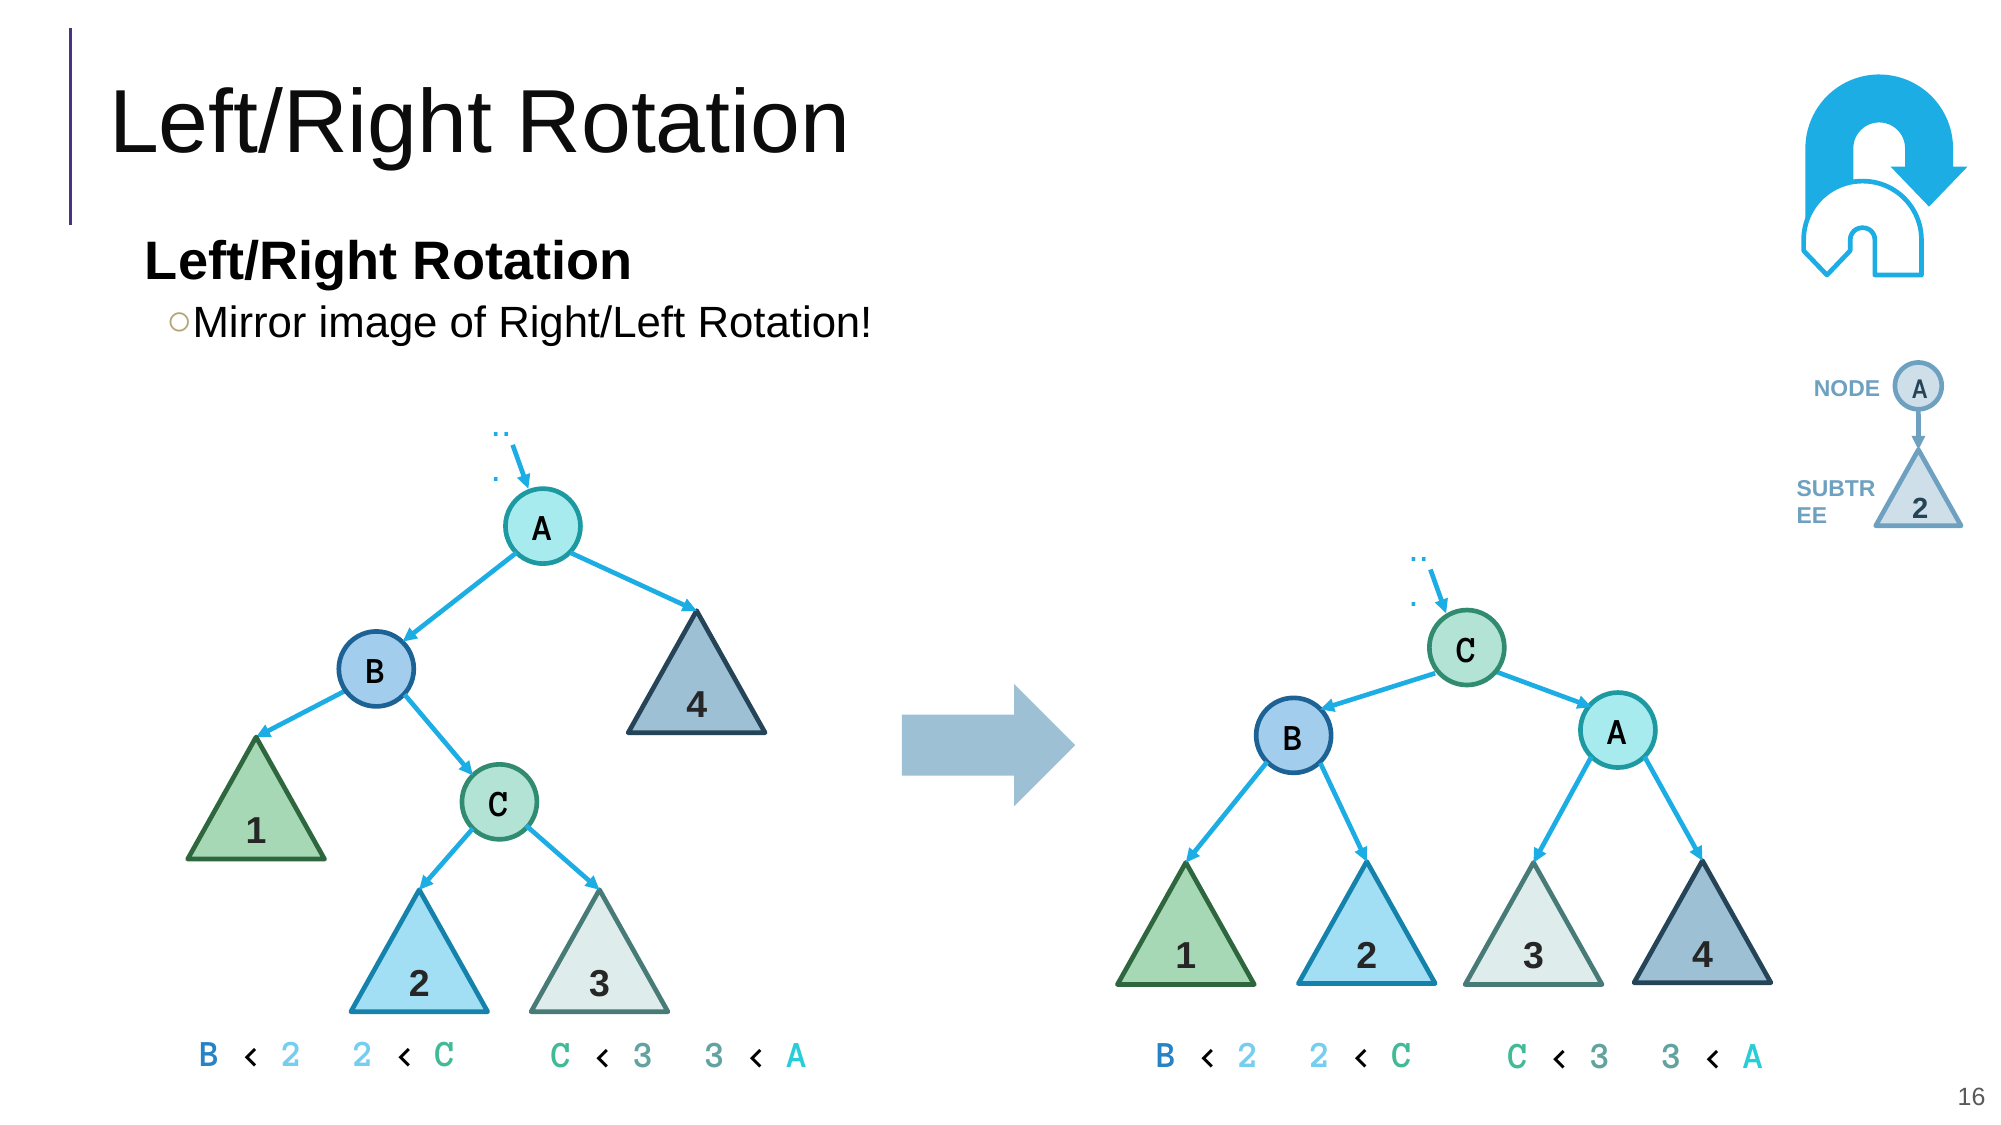

# Left/Right Rotation

Left/Right Rotation
Mirror image of Right/Left Rotation!
A

NODE
...
2
SUBTREE

A
...

C
4

B

A

B
1

C
4
2
1
3
2
3
B < 2
2 < C
C < 3
3 < A
B < 2
2 < C
C < 3
3 < A